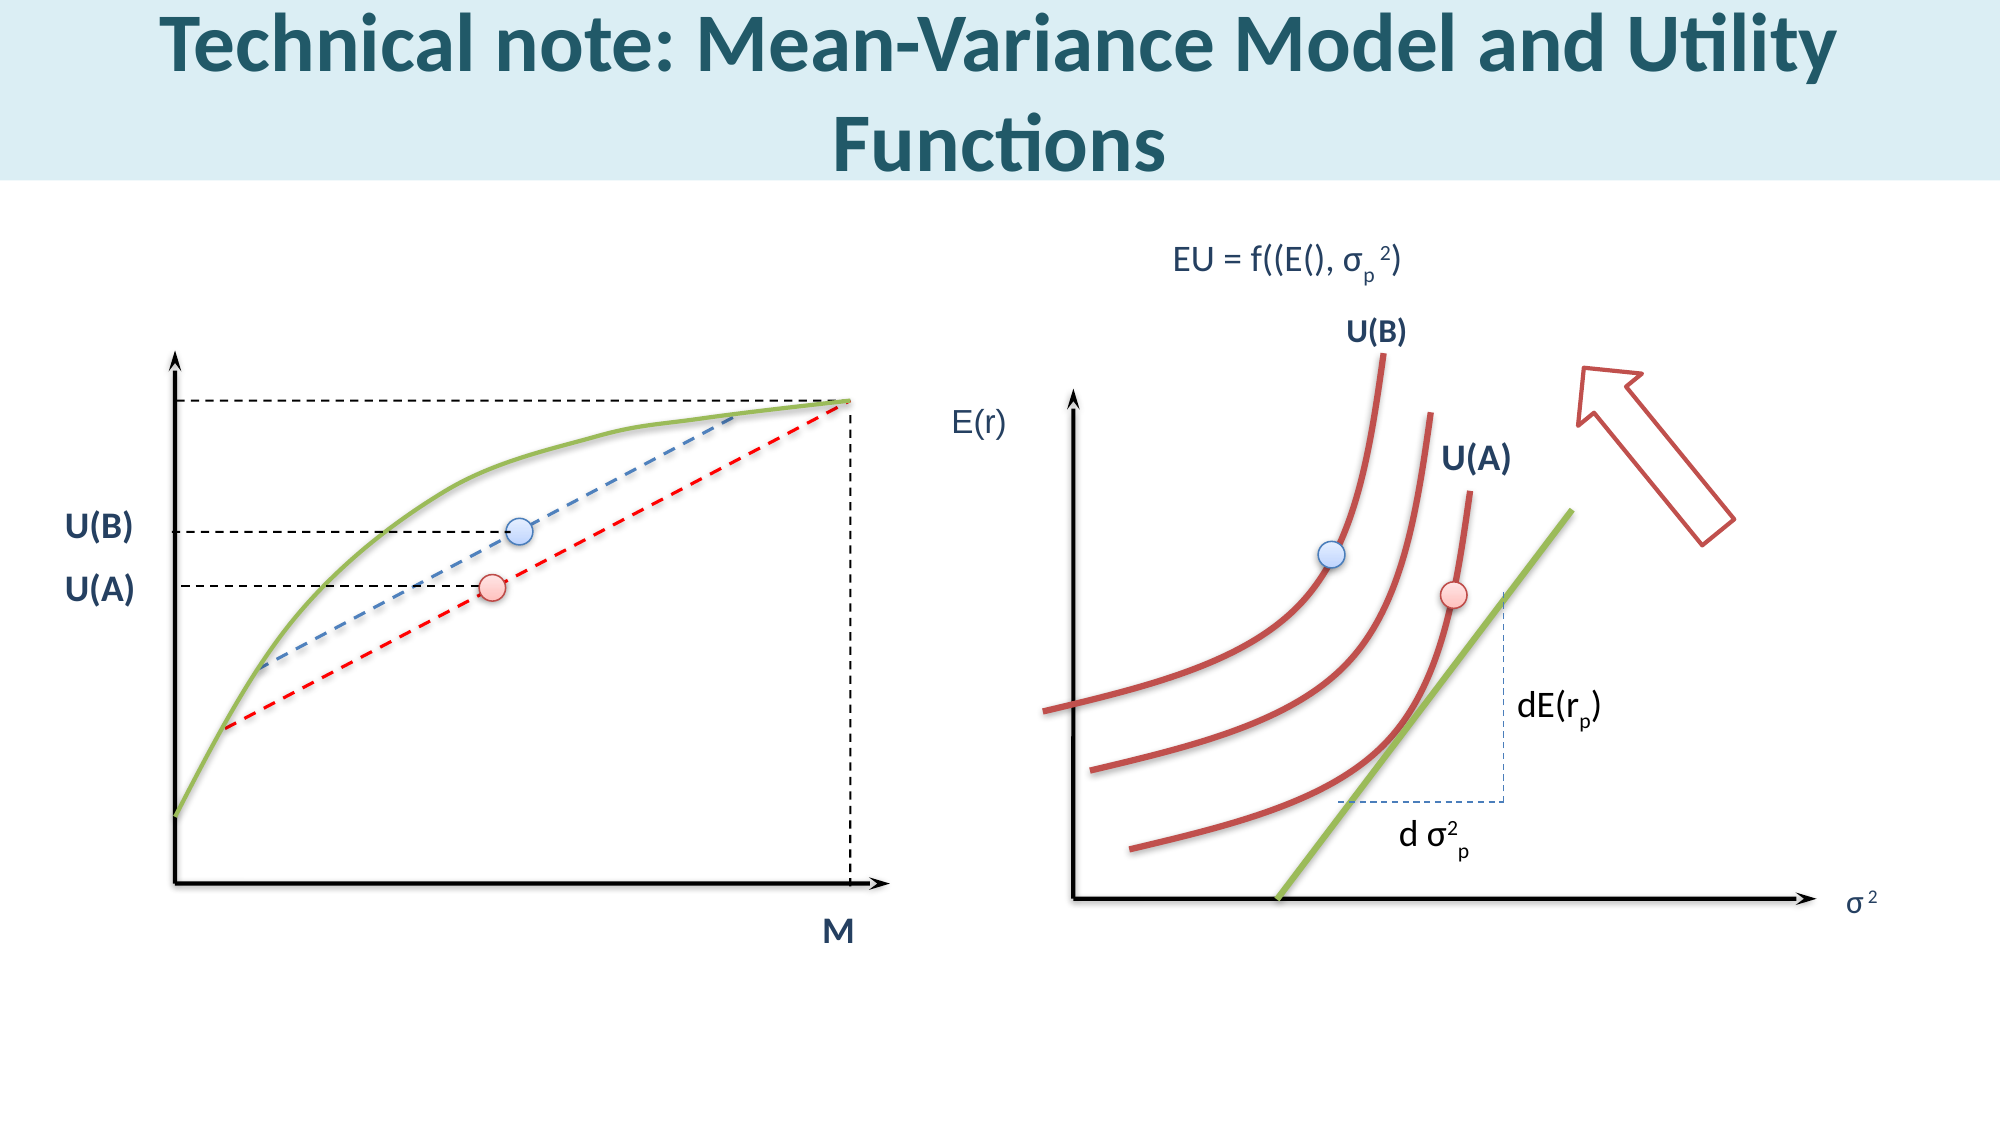

# Technical note: Mean-Variance Model and Utility Functions
EU = f((E(), σp 2)

E(r)
σ 2

dE(rp)
d σ2p
U(B)

U(A)

U(B)

U(A)

M